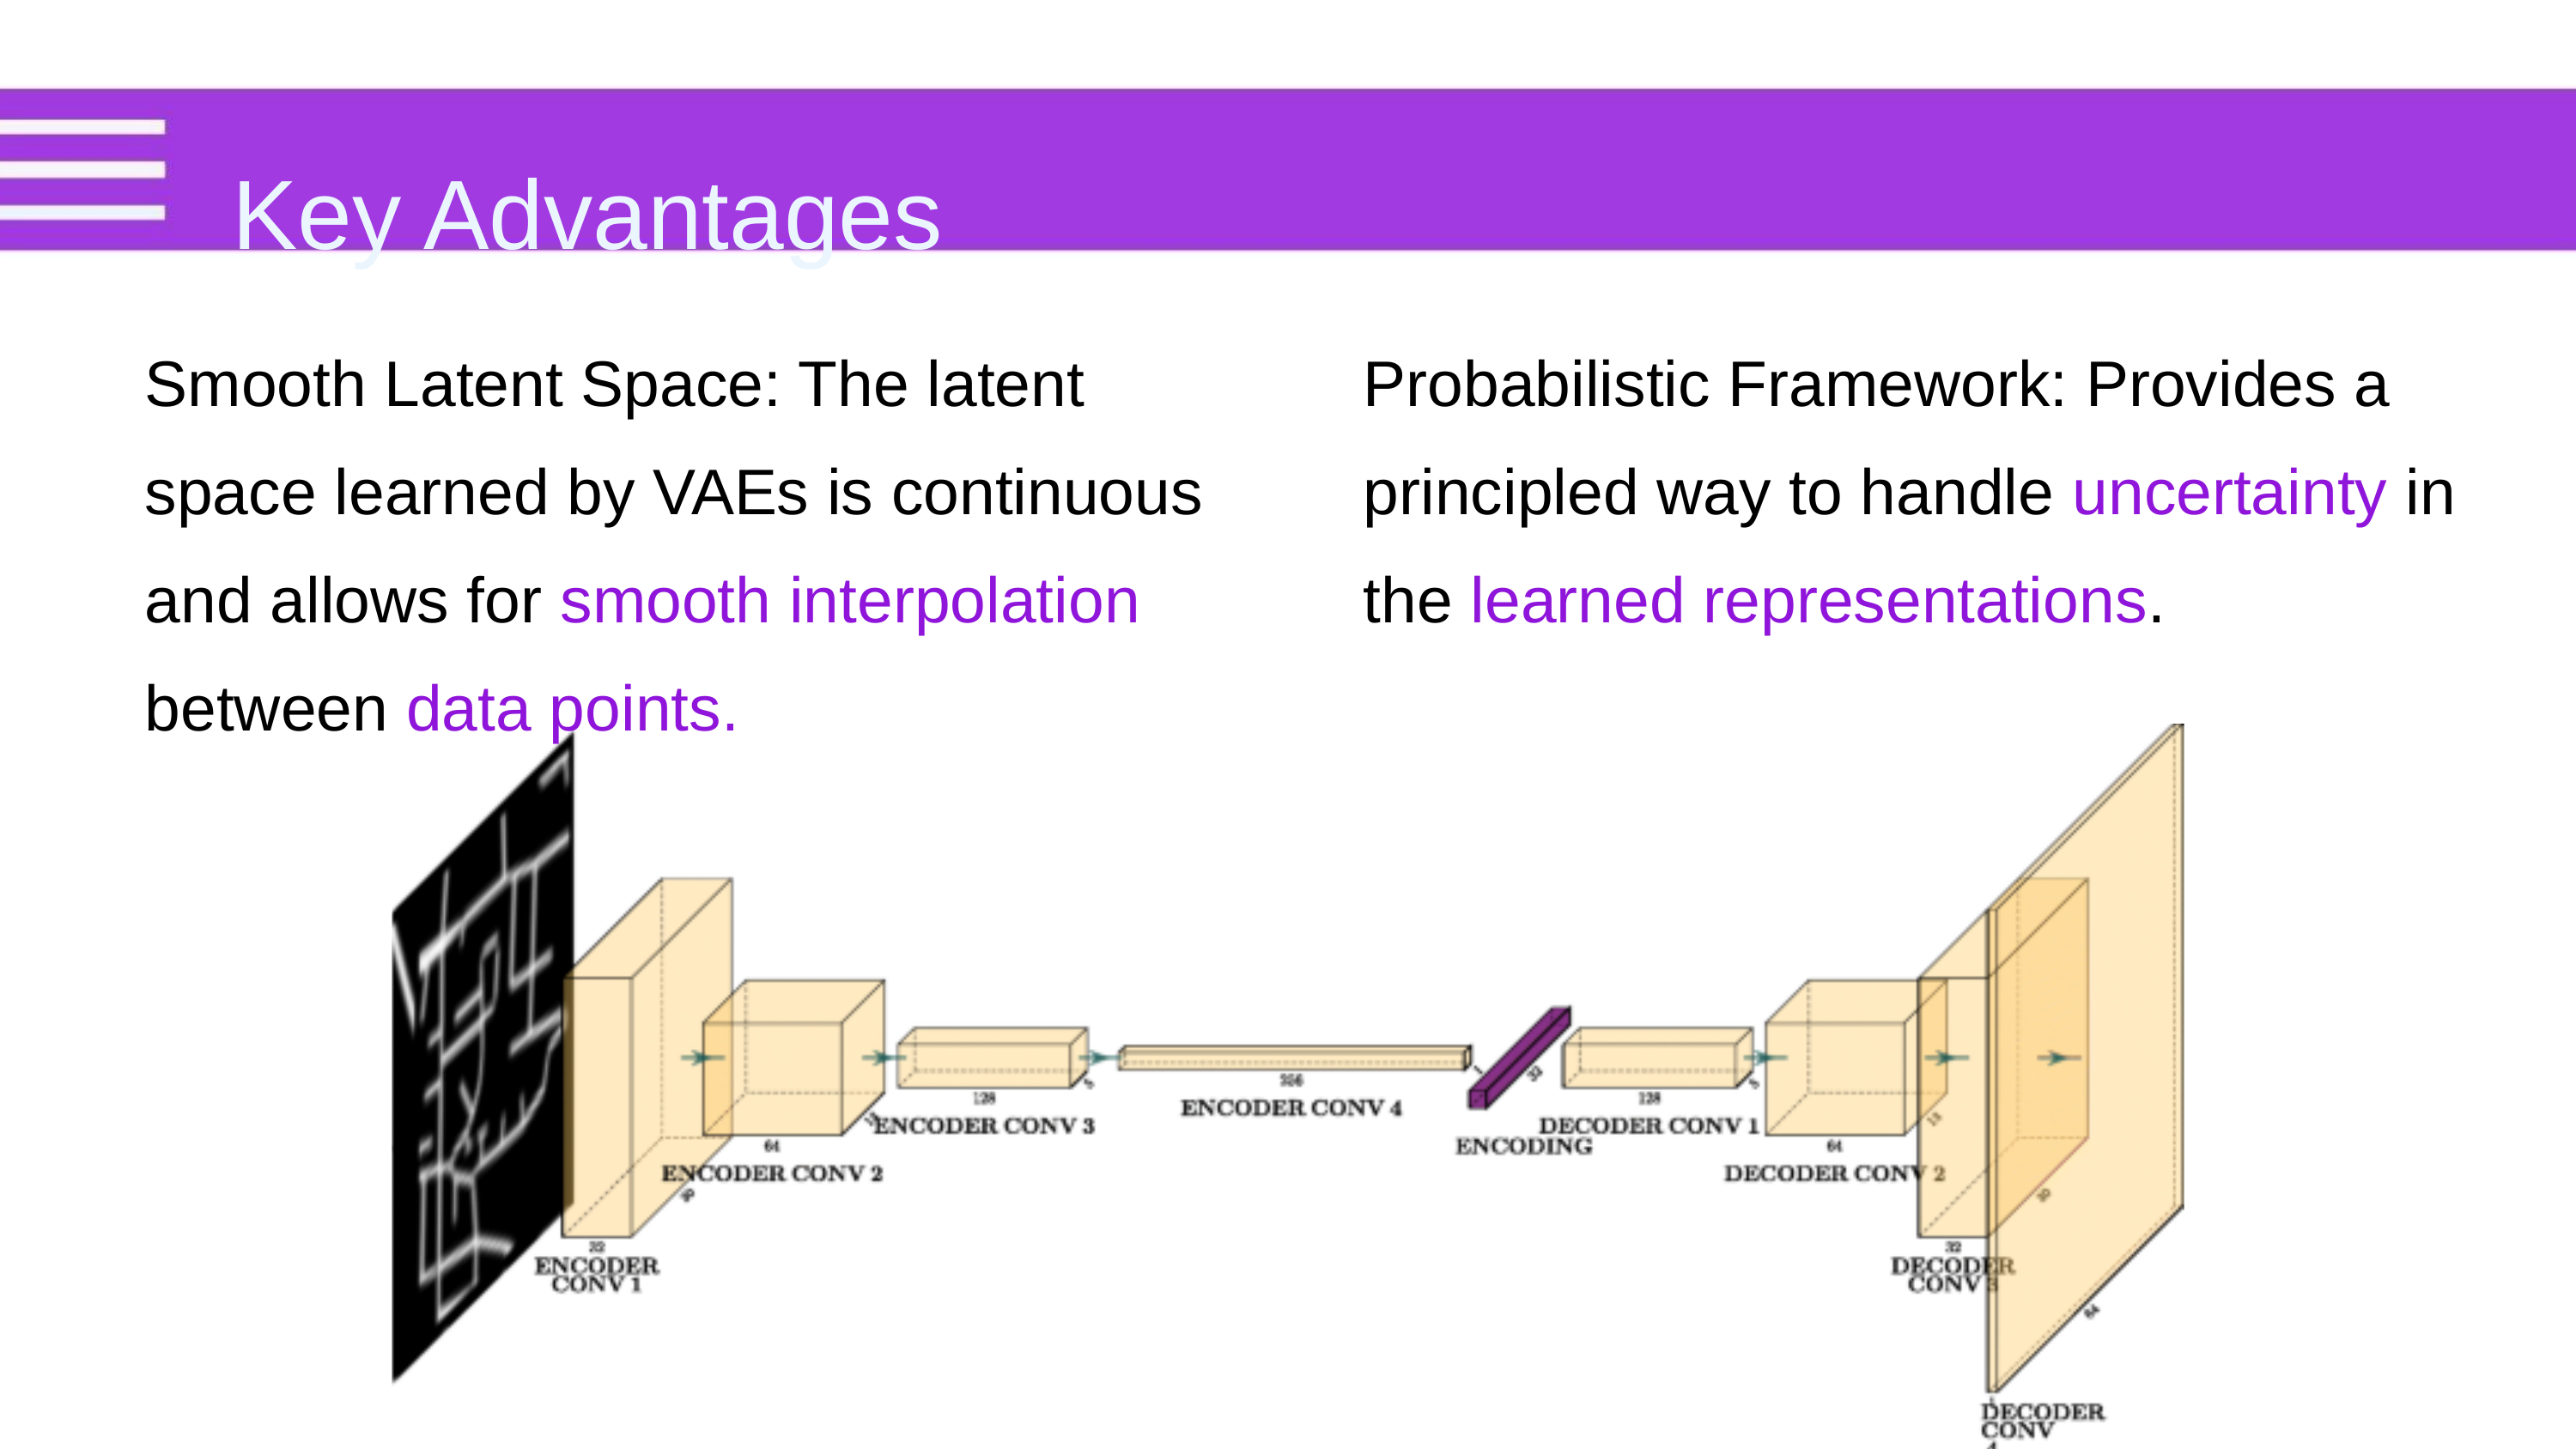

Key Advantages
Smooth Latent Space: The latent space learned by VAEs is continuous and allows for smooth interpolation between data points.
Probabilistic Framework: Provides a principled way to handle uncertainty in the learned representations.